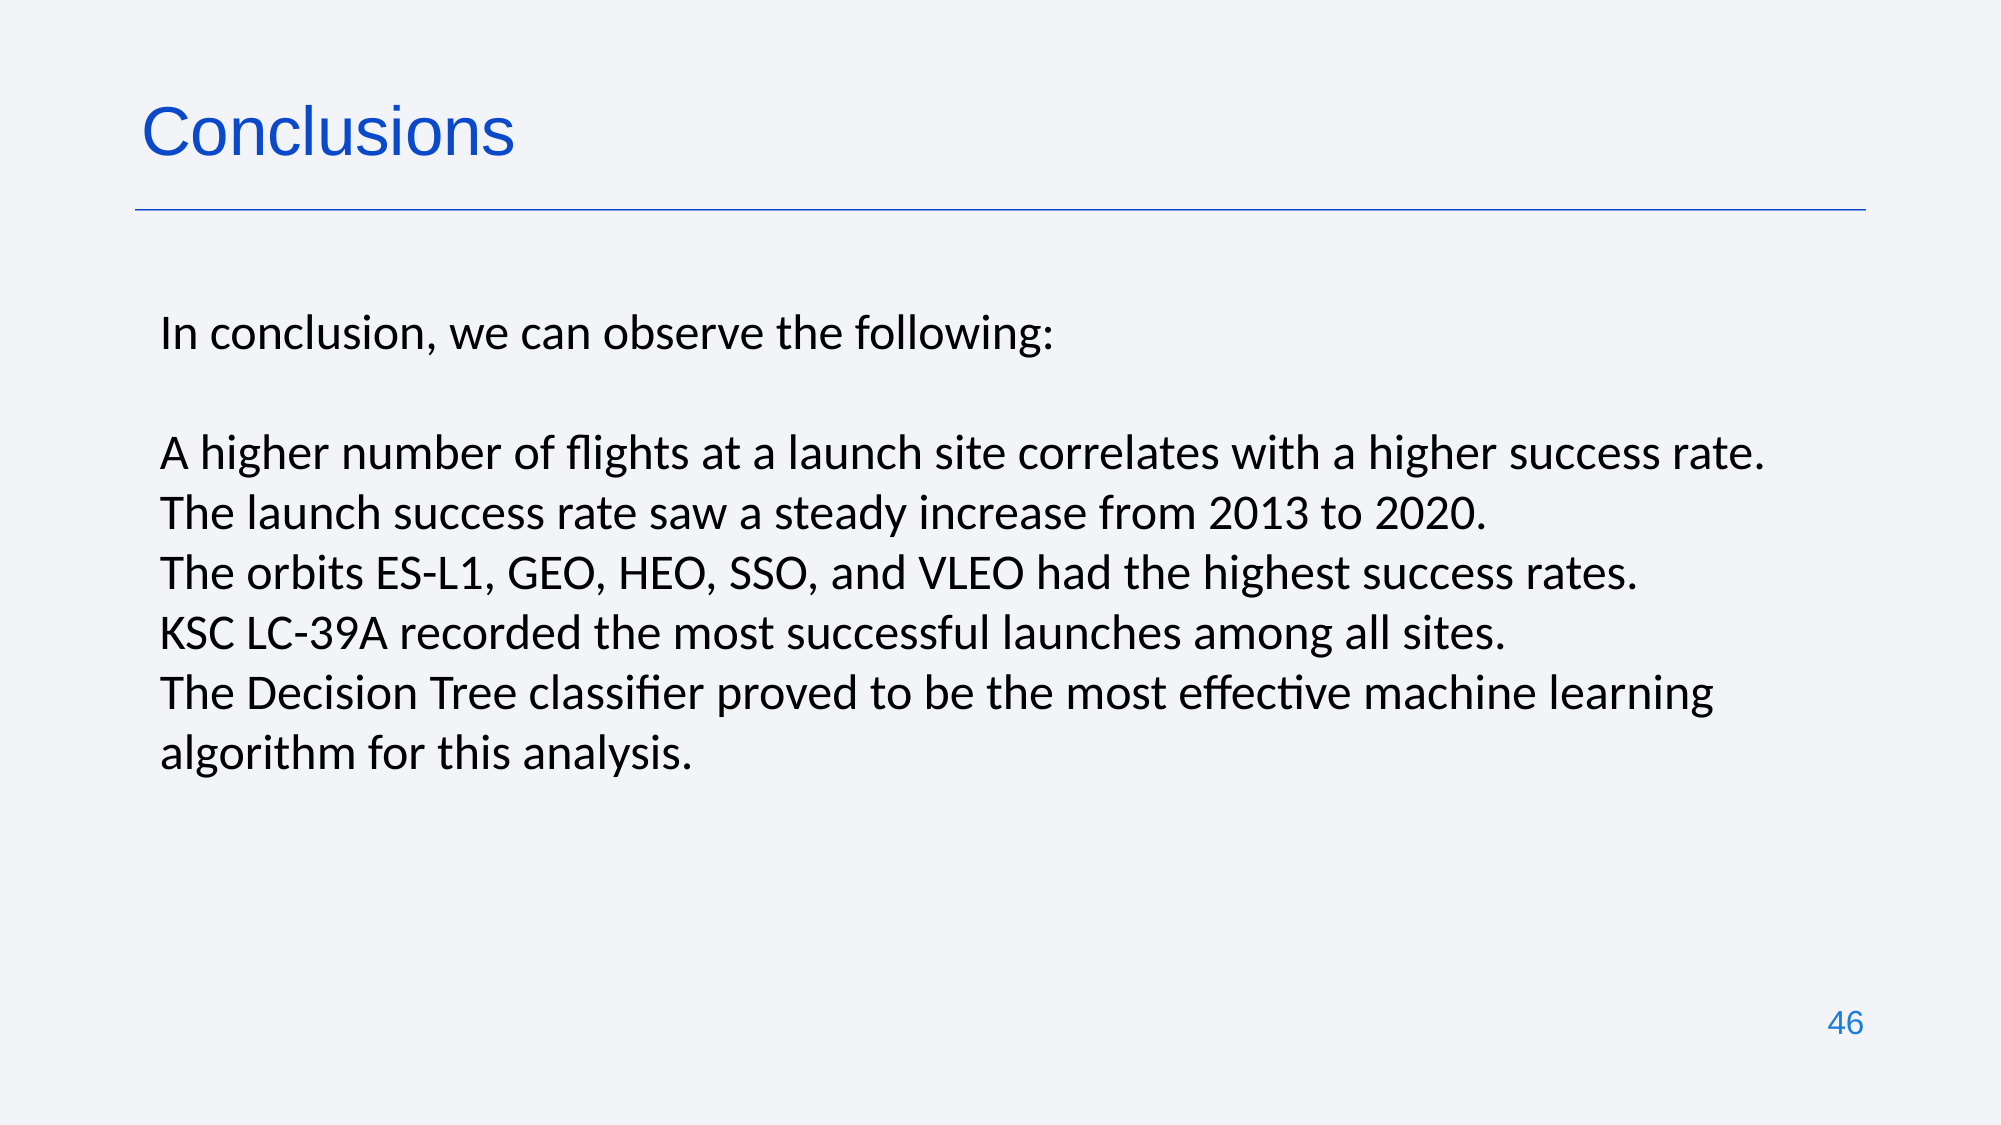

Conclusions
In conclusion, we can observe the following:
A higher number of flights at a launch site correlates with a higher success rate.
The launch success rate saw a steady increase from 2013 to 2020.
The orbits ES-L1, GEO, HEO, SSO, and VLEO had the highest success rates.
KSC LC-39A recorded the most successful launches among all sites.
The Decision Tree classifier proved to be the most effective machine learning algorithm for this analysis.

46